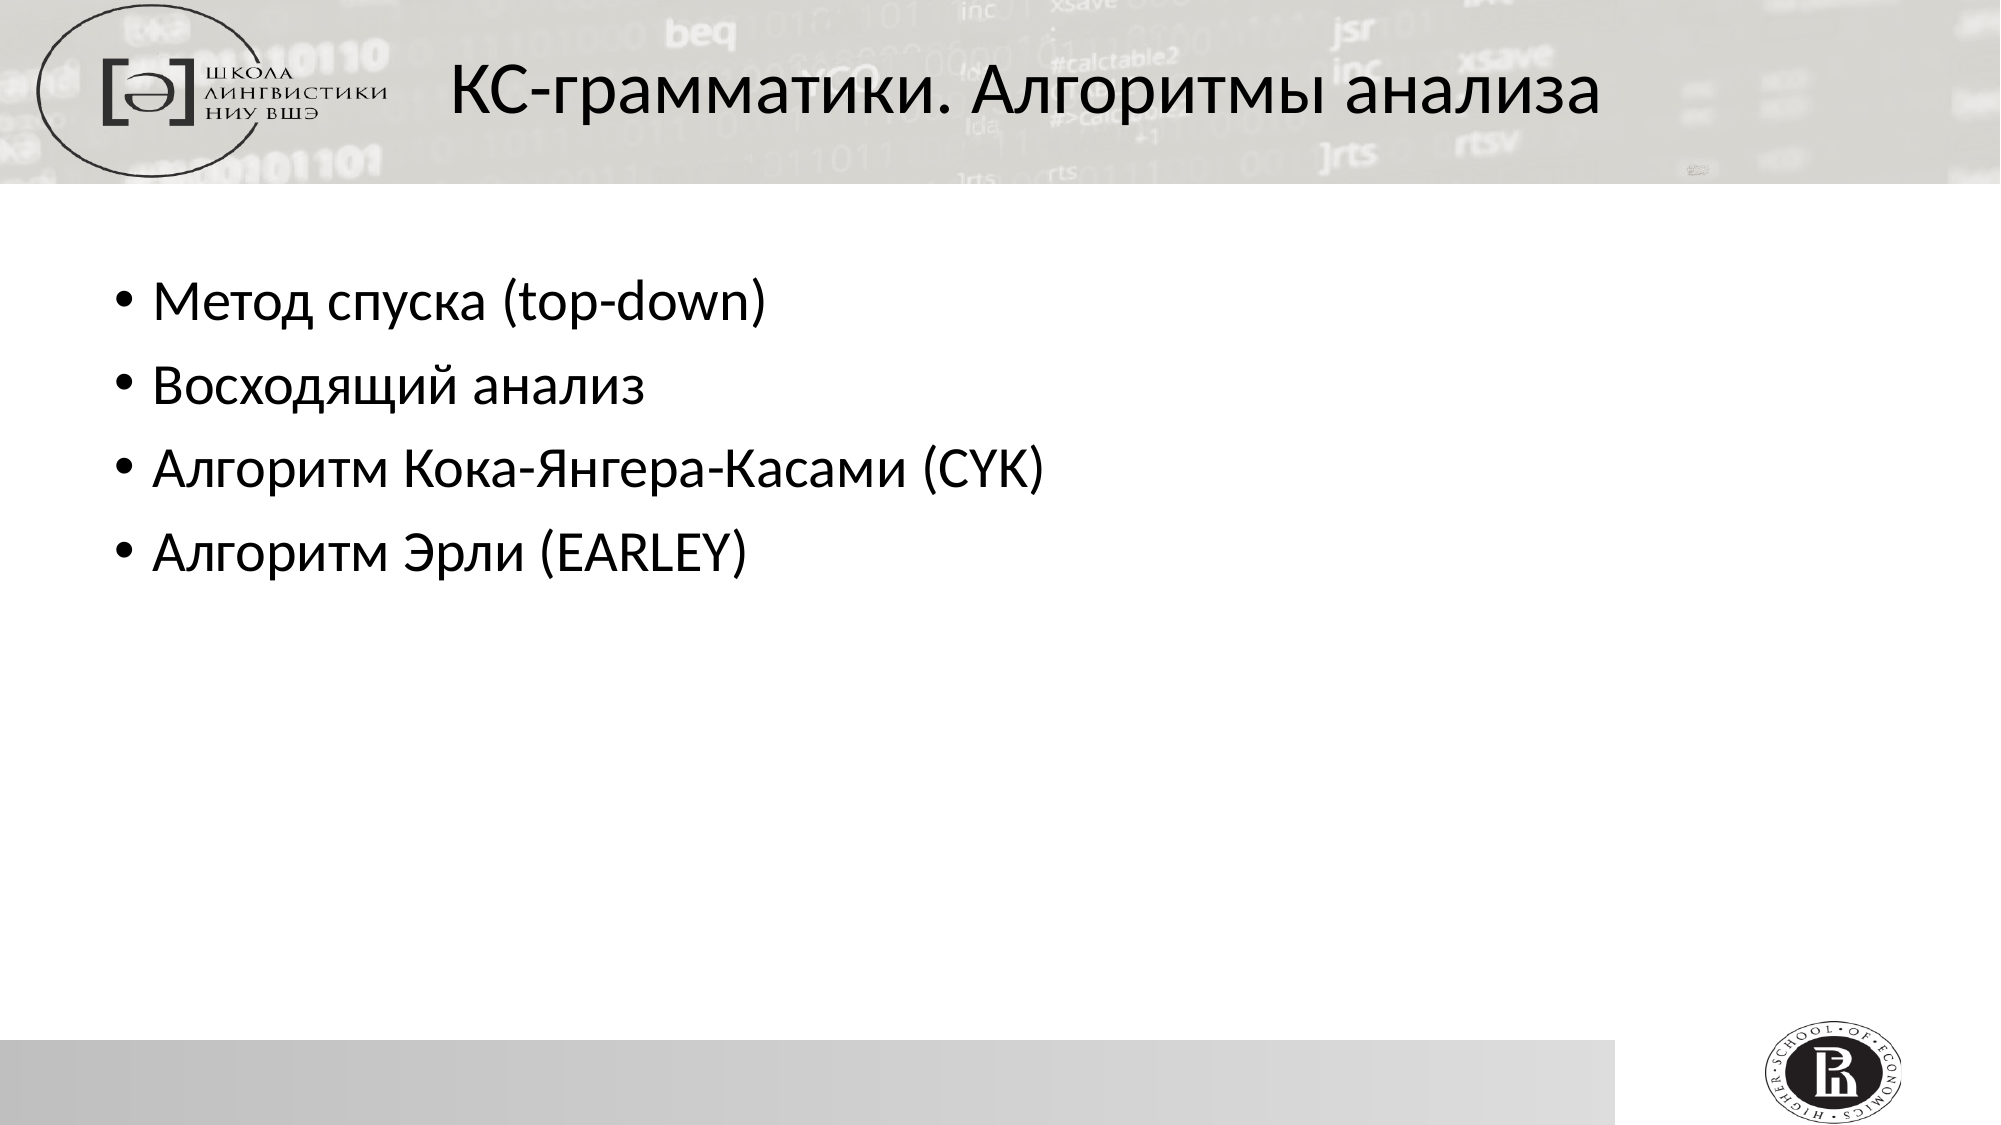

КС-грамматики. Алгоритмы анализа
Метод спуска (top-down)
Восходящий анализ
Алгоритм Кока-Янгера-Касами (CYK)
Алгоритм Эрли (EARLEY)